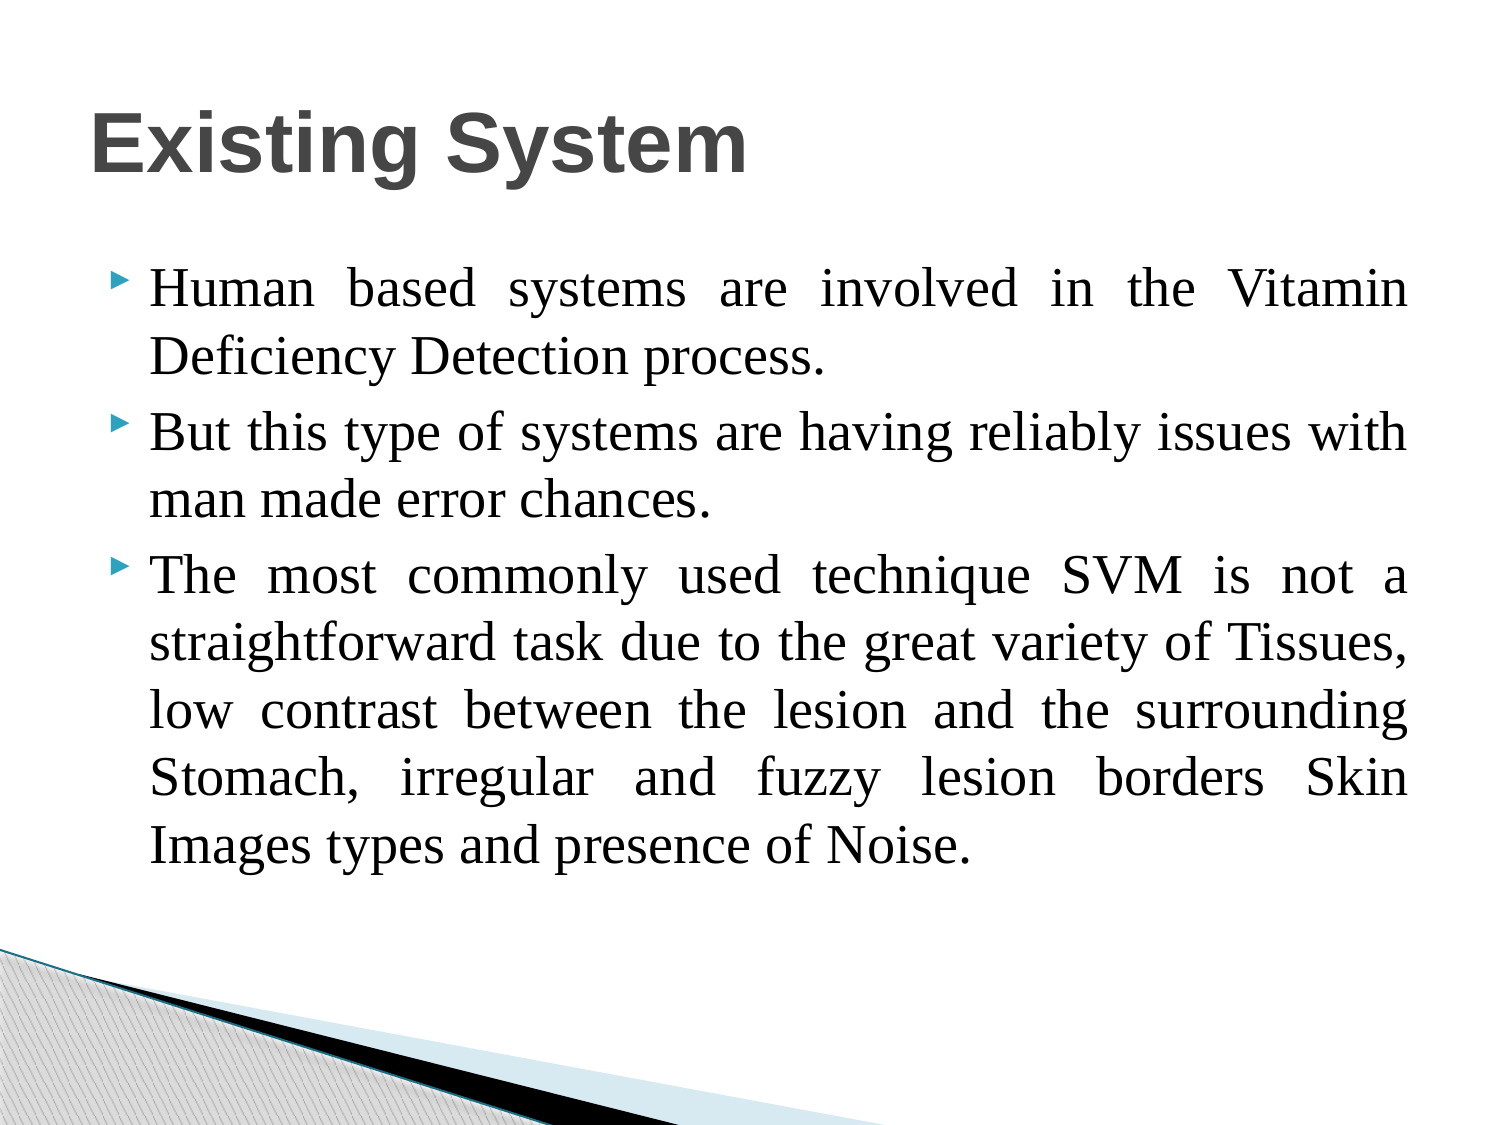

# Existing System
Human based systems are involved in the Vitamin Deficiency Detection process.
But this type of systems are having reliably issues with man made error chances.
The most commonly used technique SVM is not a straightforward task due to the great variety of Tissues, low contrast between the lesion and the surrounding Stomach, irregular and fuzzy lesion borders Skin Images types and presence of Noise.